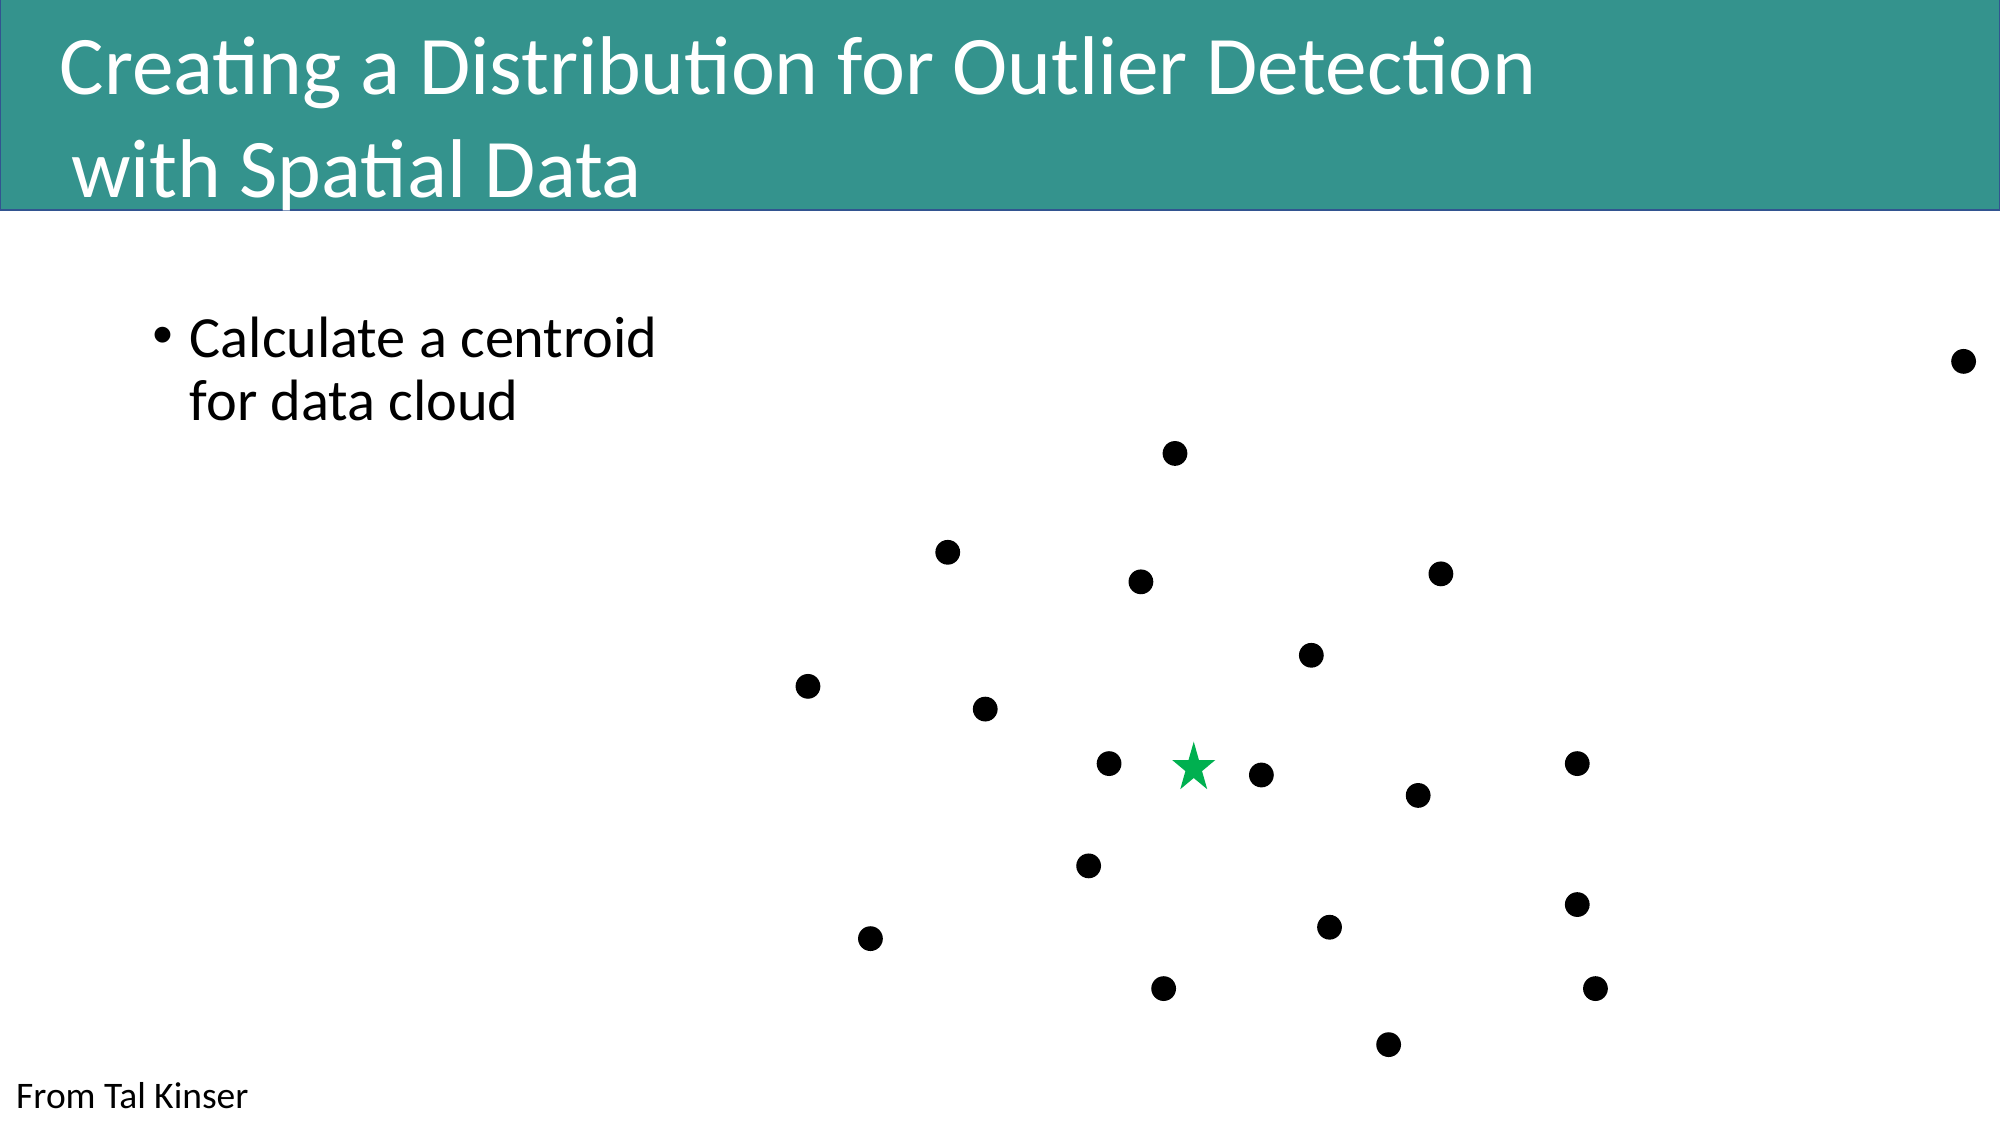

Creating a Distribution for Outlier Detection
   with Spatial Data
Calculate a centroid for data cloud

From Tal Kinser